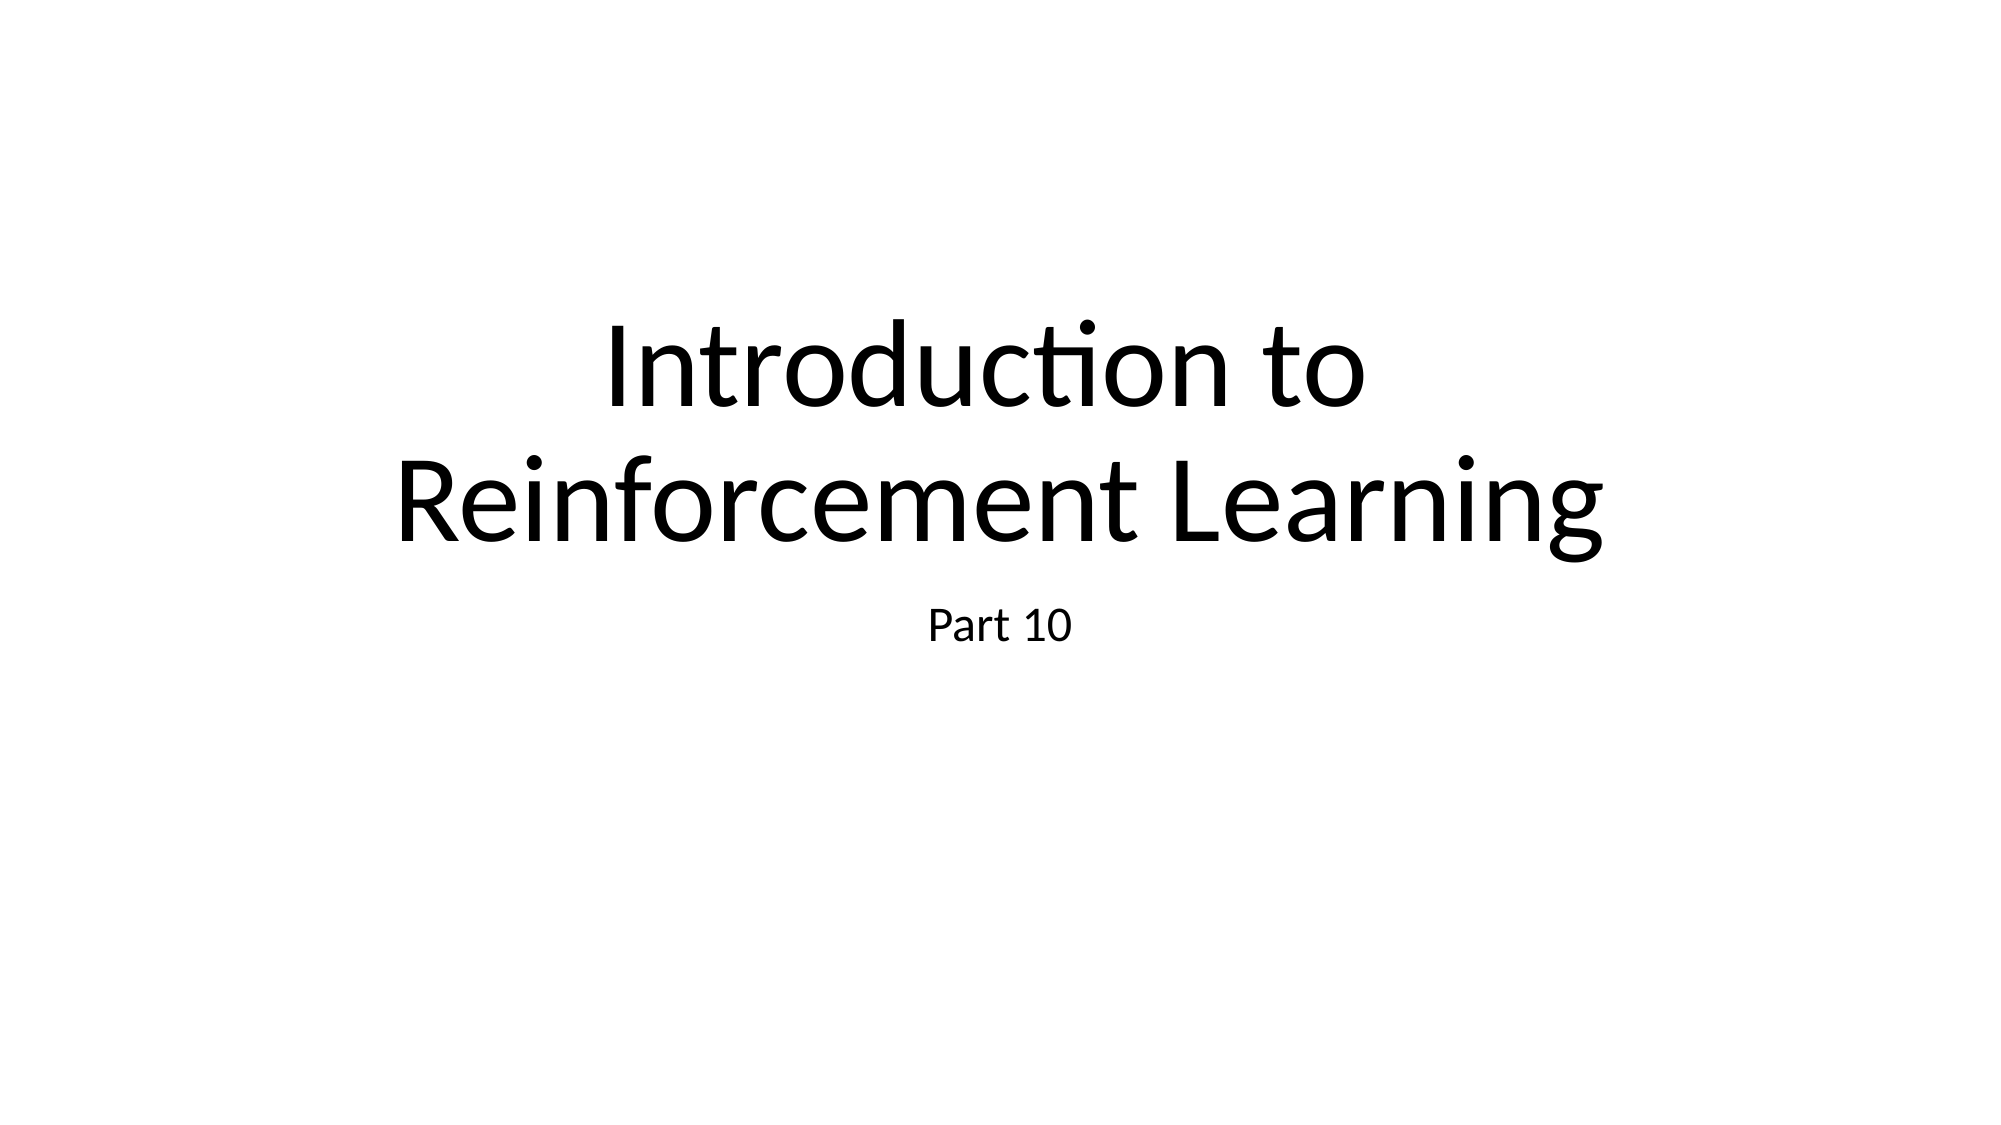

# Introduction to Reinforcement Learning
Part 10